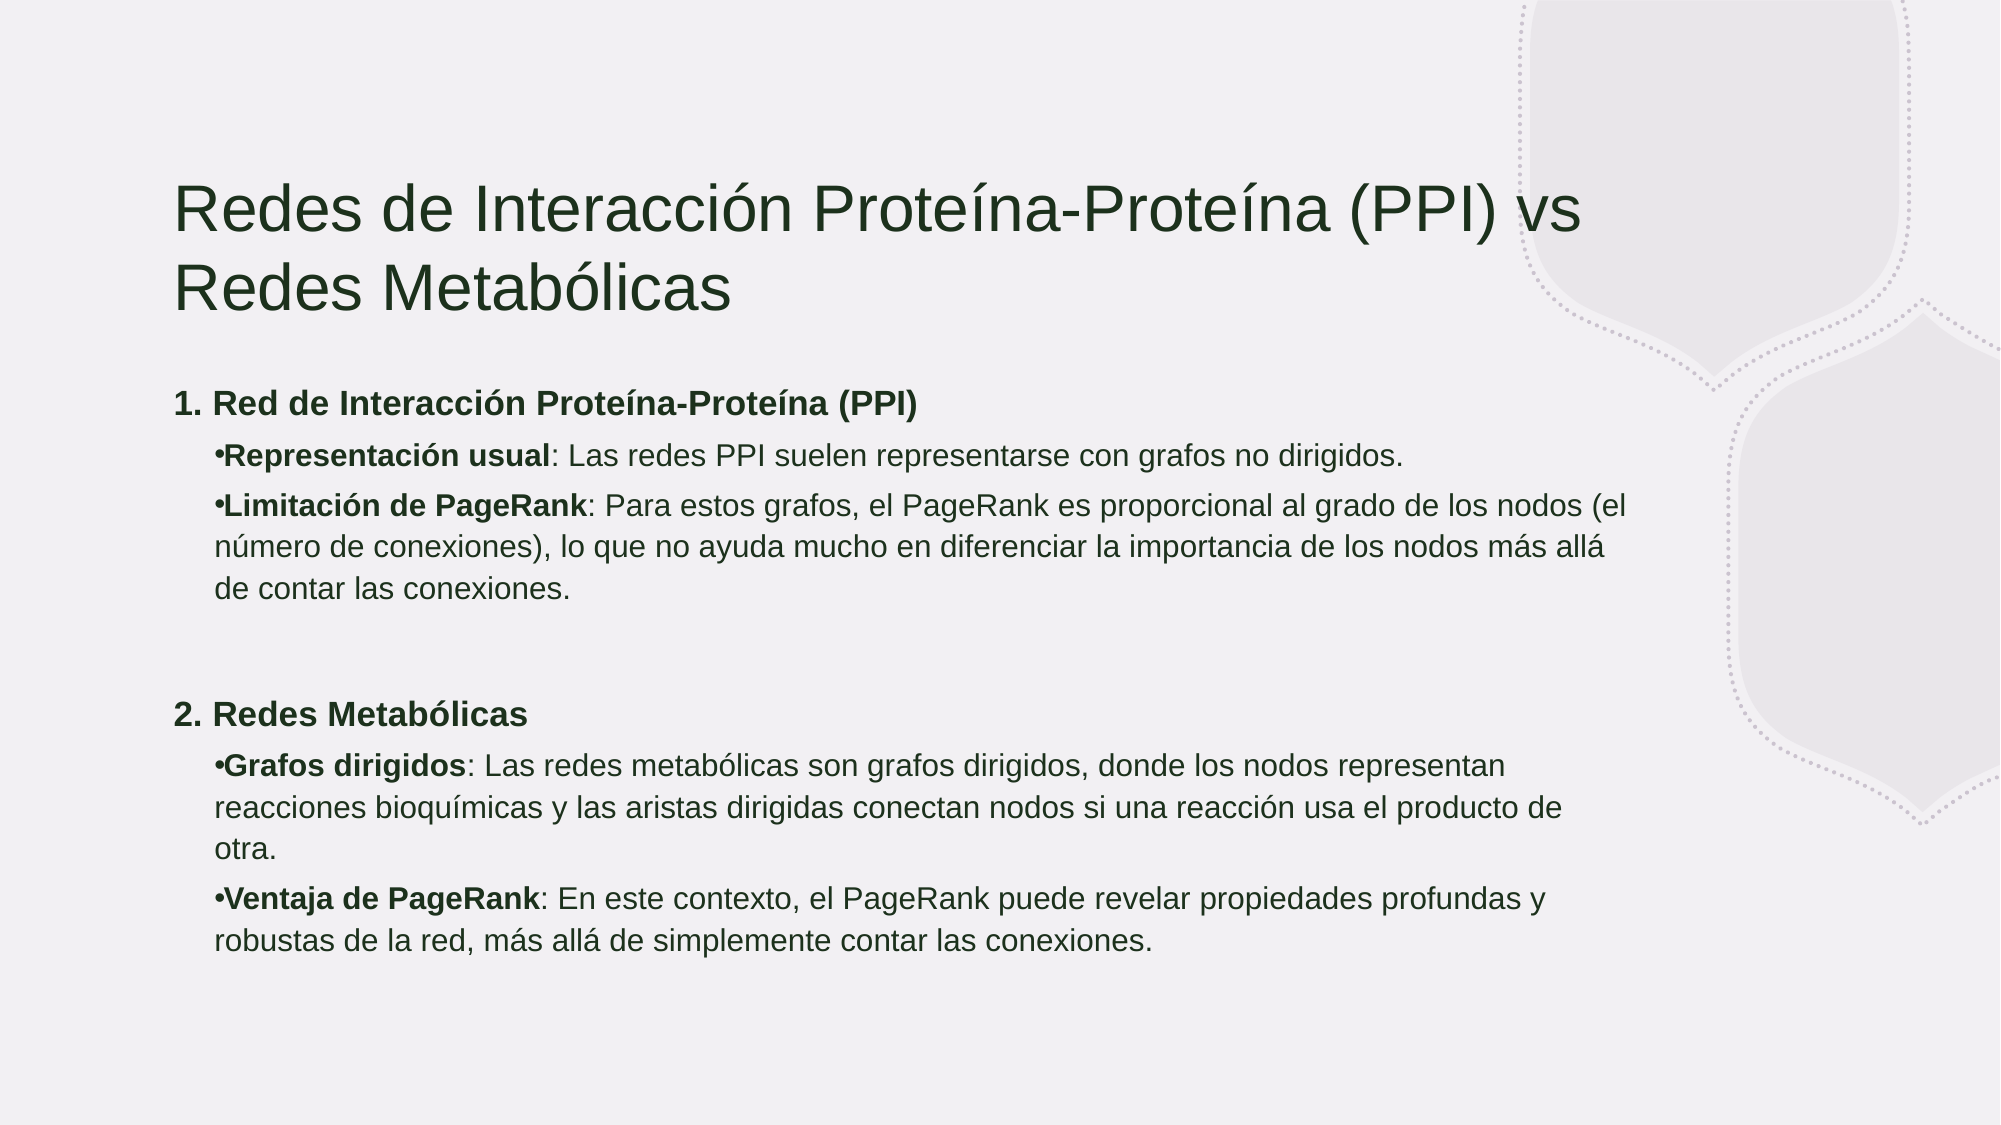

# Redes de Interacción Proteína-Proteína (PPI) vs Redes Metabólicas
1. Red de Interacción Proteína-Proteína (PPI)
Representación usual: Las redes PPI suelen representarse con grafos no dirigidos.
Limitación de PageRank: Para estos grafos, el PageRank es proporcional al grado de los nodos (el número de conexiones), lo que no ayuda mucho en diferenciar la importancia de los nodos más allá de contar las conexiones.

2. Redes Metabólicas
Grafos dirigidos: Las redes metabólicas son grafos dirigidos, donde los nodos representan reacciones bioquímicas y las aristas dirigidas conectan nodos si una reacción usa el producto de otra.
Ventaja de PageRank: En este contexto, el PageRank puede revelar propiedades profundas y robustas de la red, más allá de simplemente contar las conexiones.